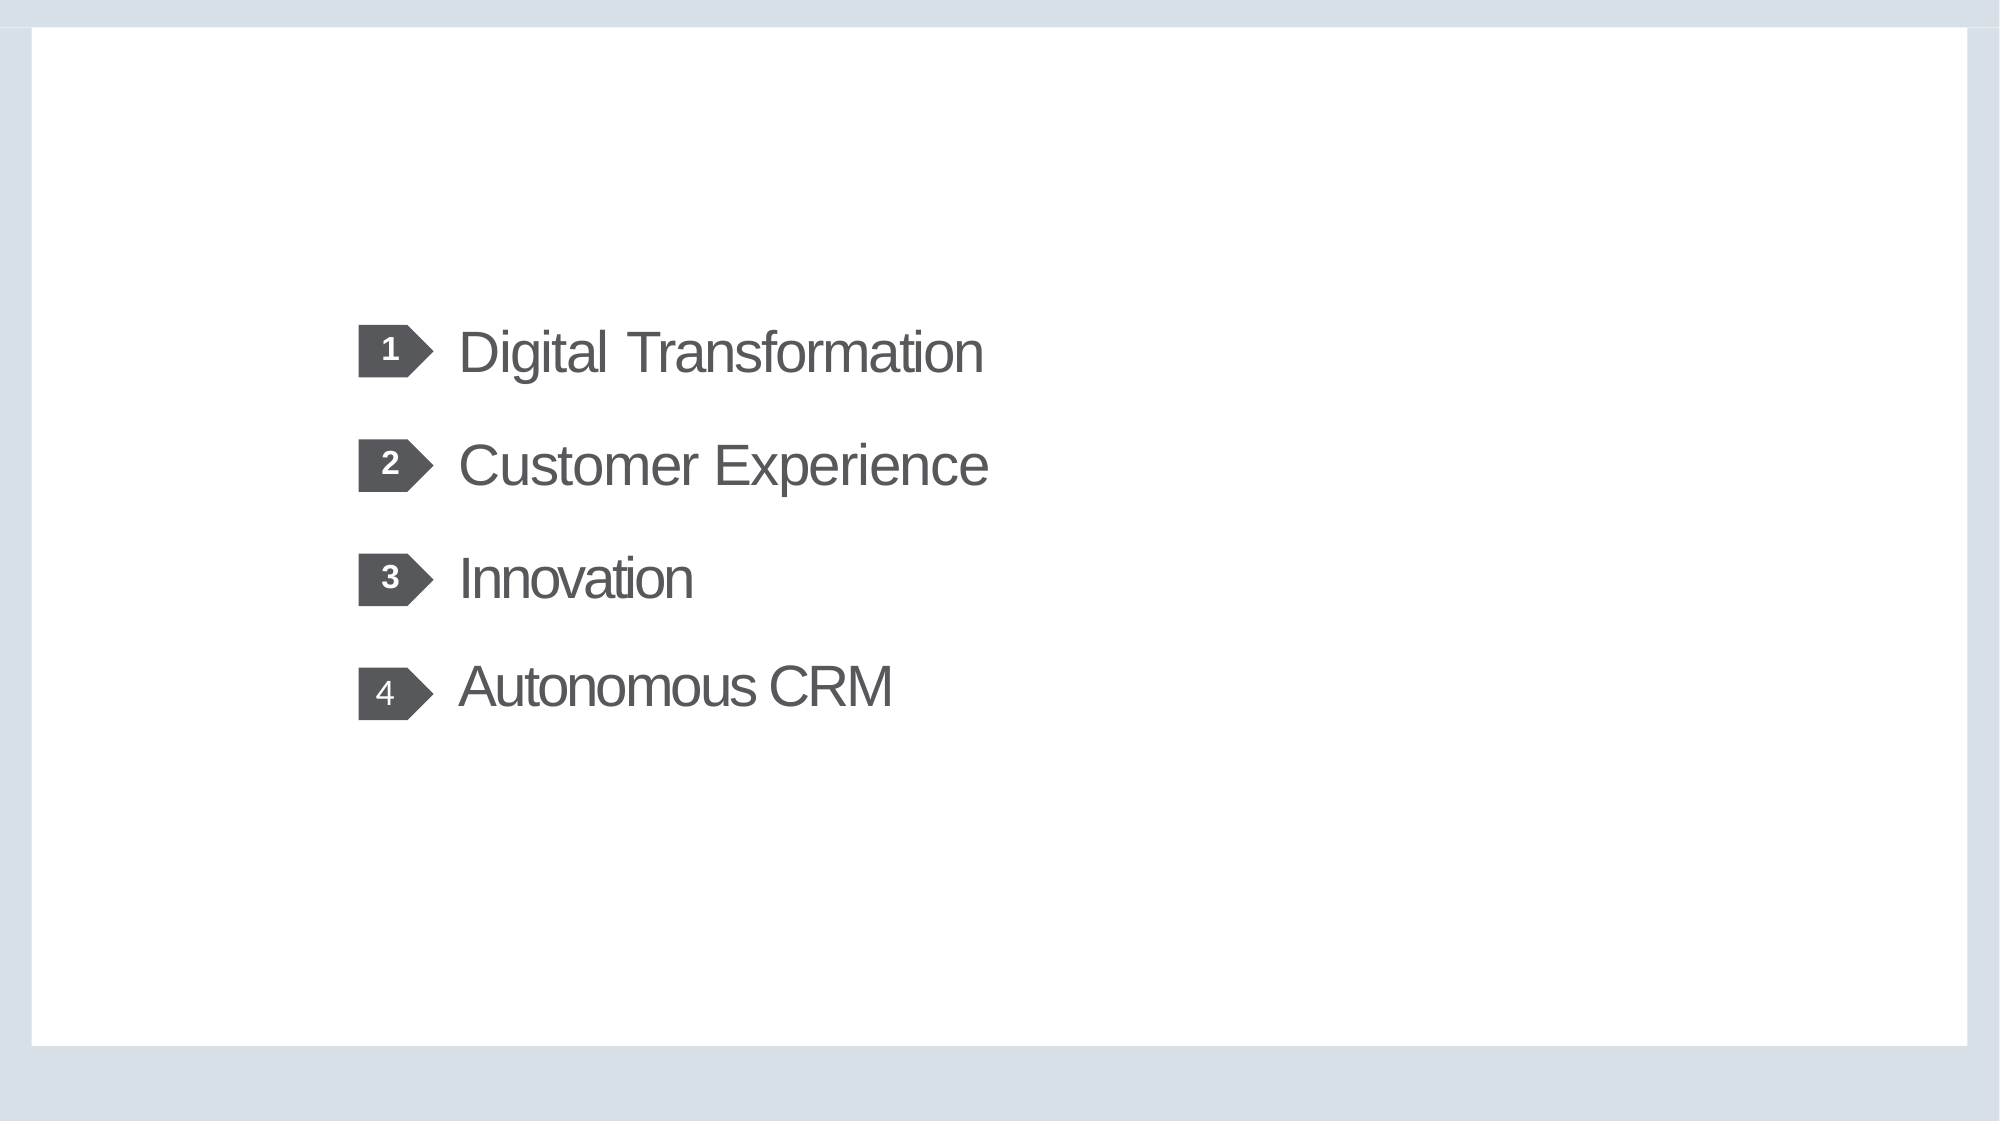

Digital Transformation

1
Customer Experience

2
Innovation

3
Autonomous CRM
  4